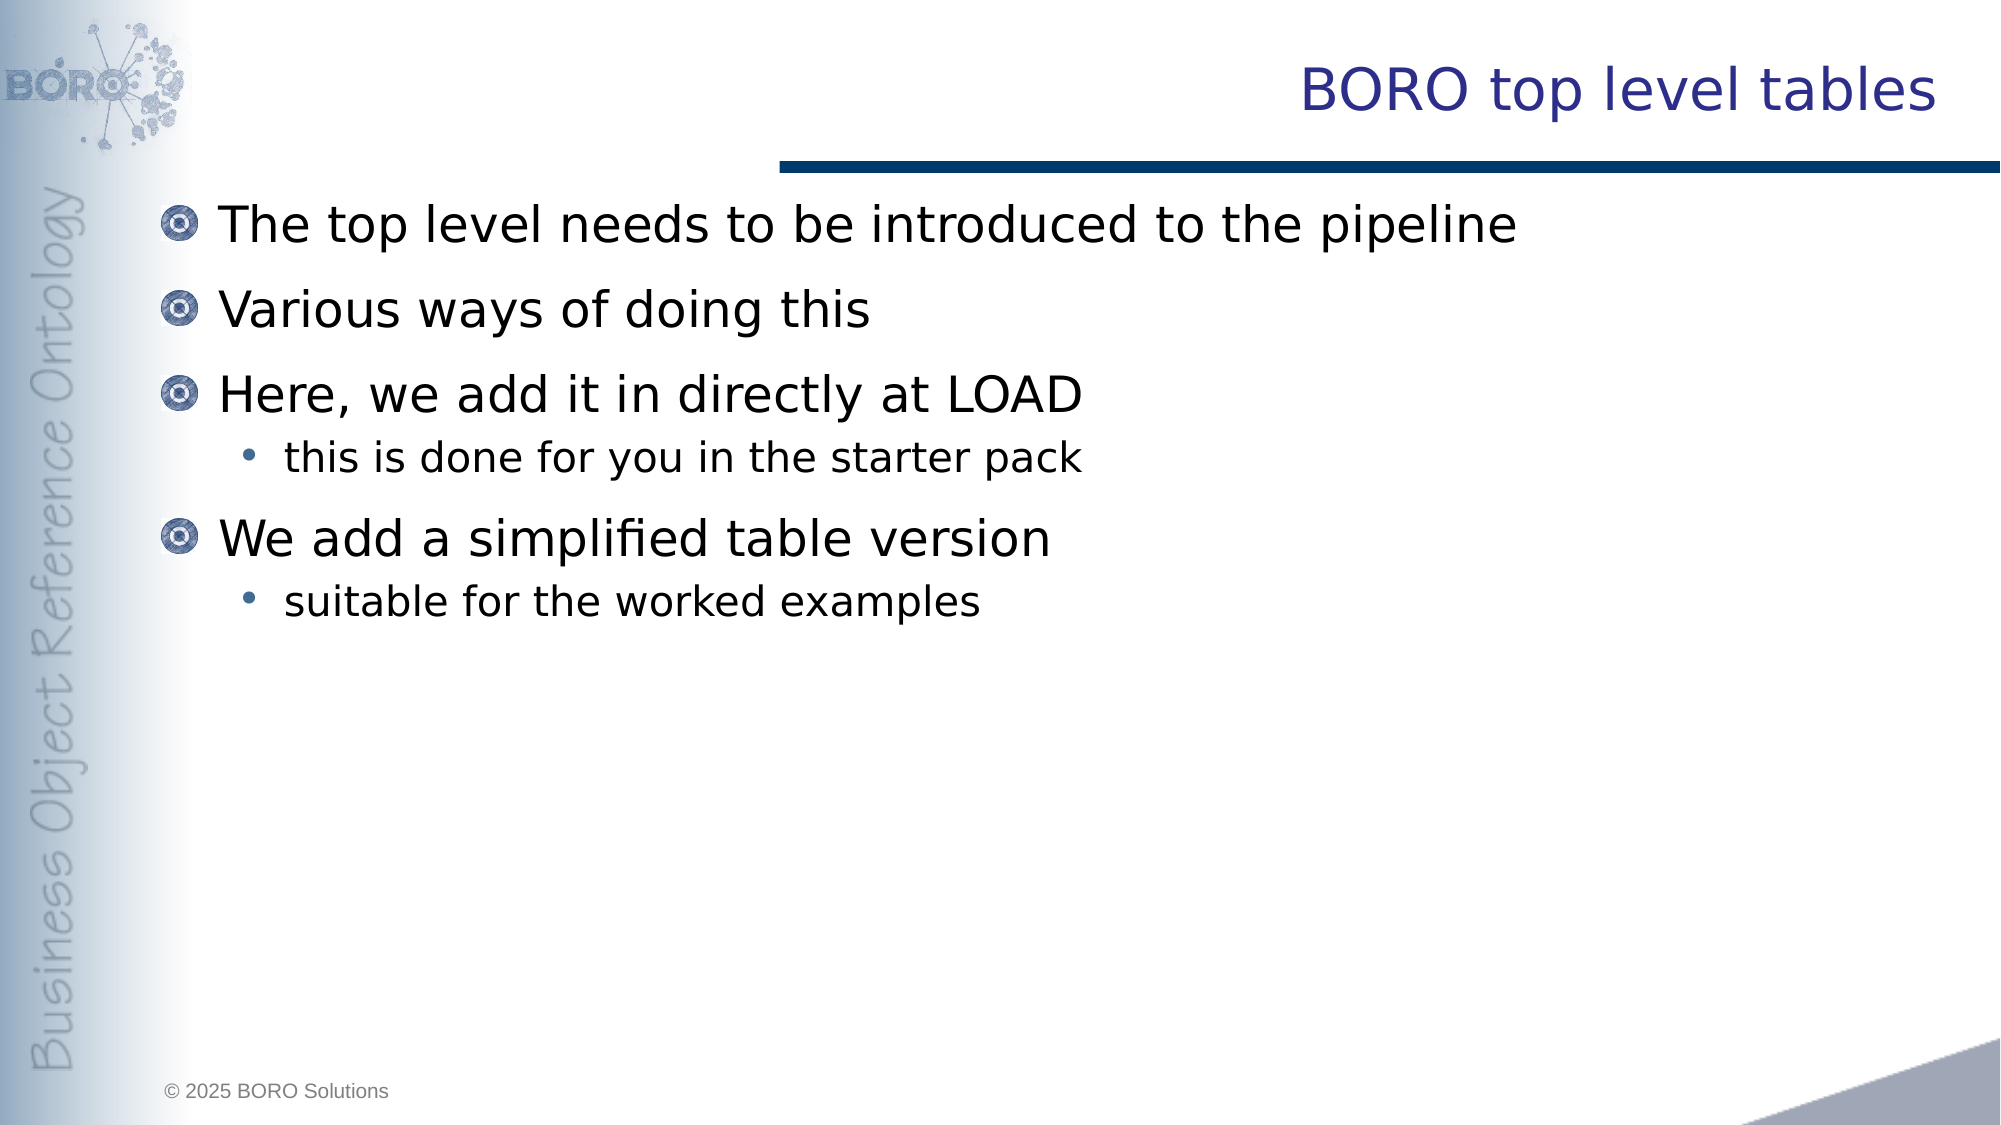

# BORO top level tables
The top level needs to be introduced to the pipeline
Various ways of doing this
Here, we add it in directly at LOAD
this is done for you in the starter pack
We add a simplified table version
suitable for the worked examples